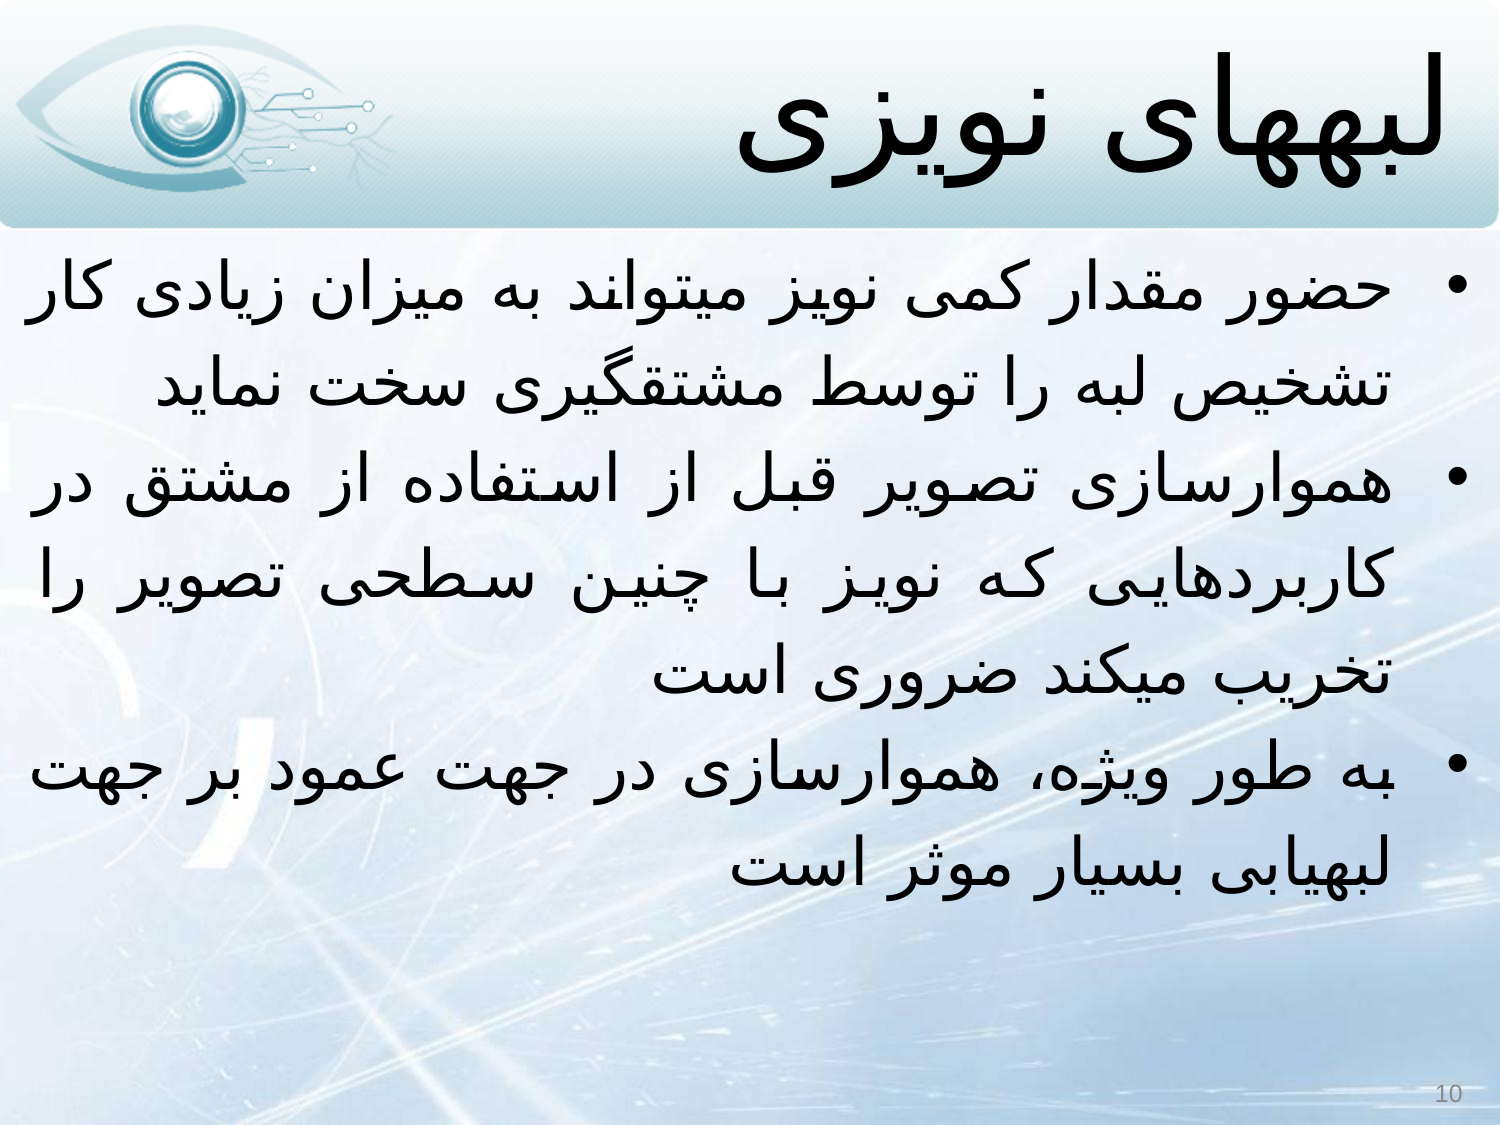

# لبه‏های نویزی
حضور مقدار کمی نویز می‏تواند به میزان زیادی کار تشخیص لبه را توسط مشتق‏گیری سخت نماید
هموارسازی تصویر قبل از استفاده از مشتق در کاربردهایی که نویز با چنین سطحی تصویر را تخریب می‏کند ضروری است
به طور ویژه، هموارسازی در جهت عمود بر جهت لبه‏یابی بسیار موثر است
10